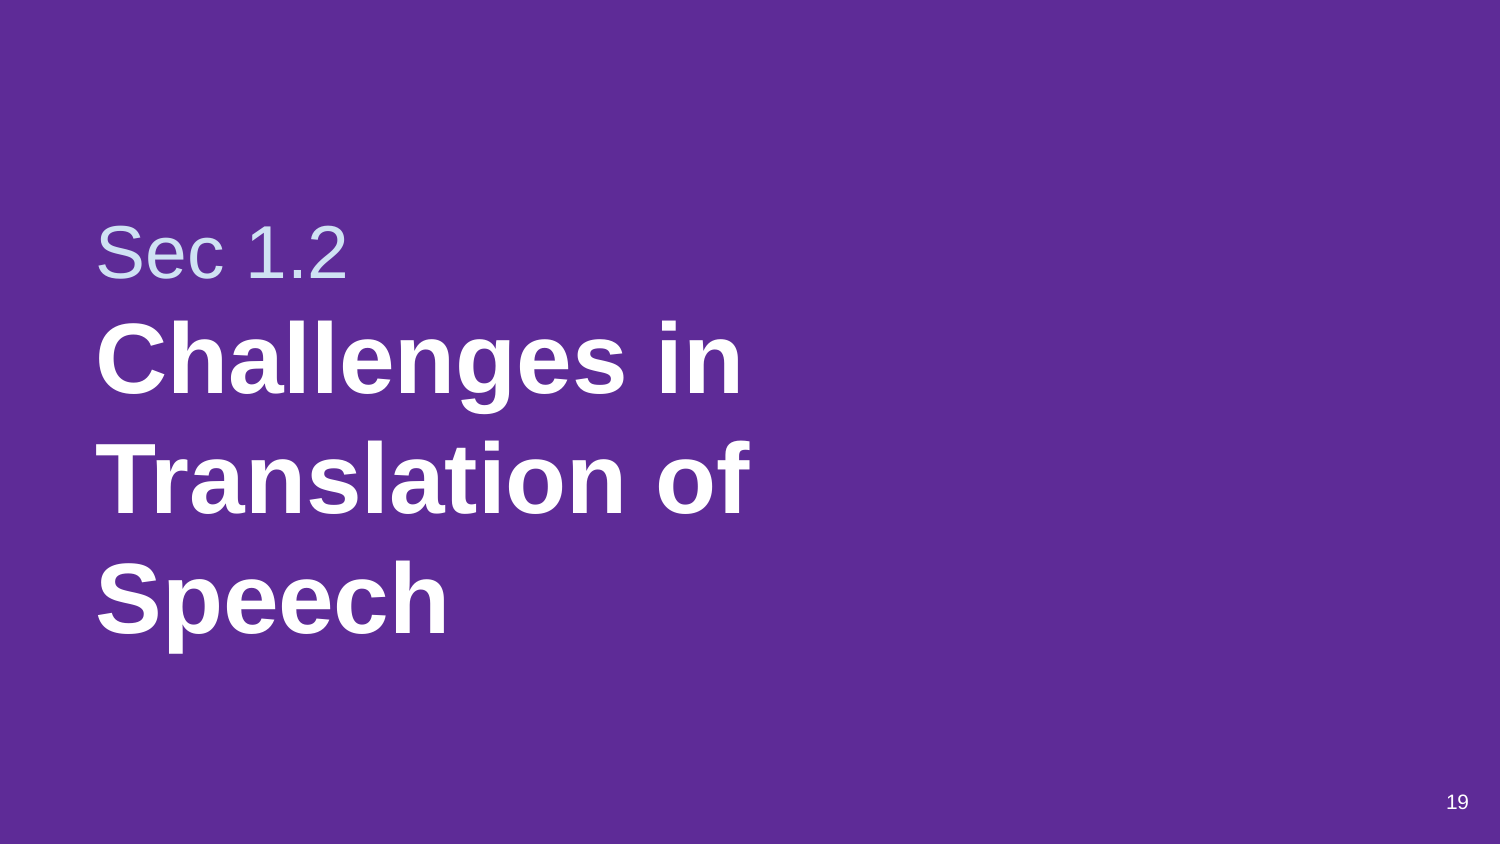

# Sec 1.2
Challenges in Translation of Speech
19